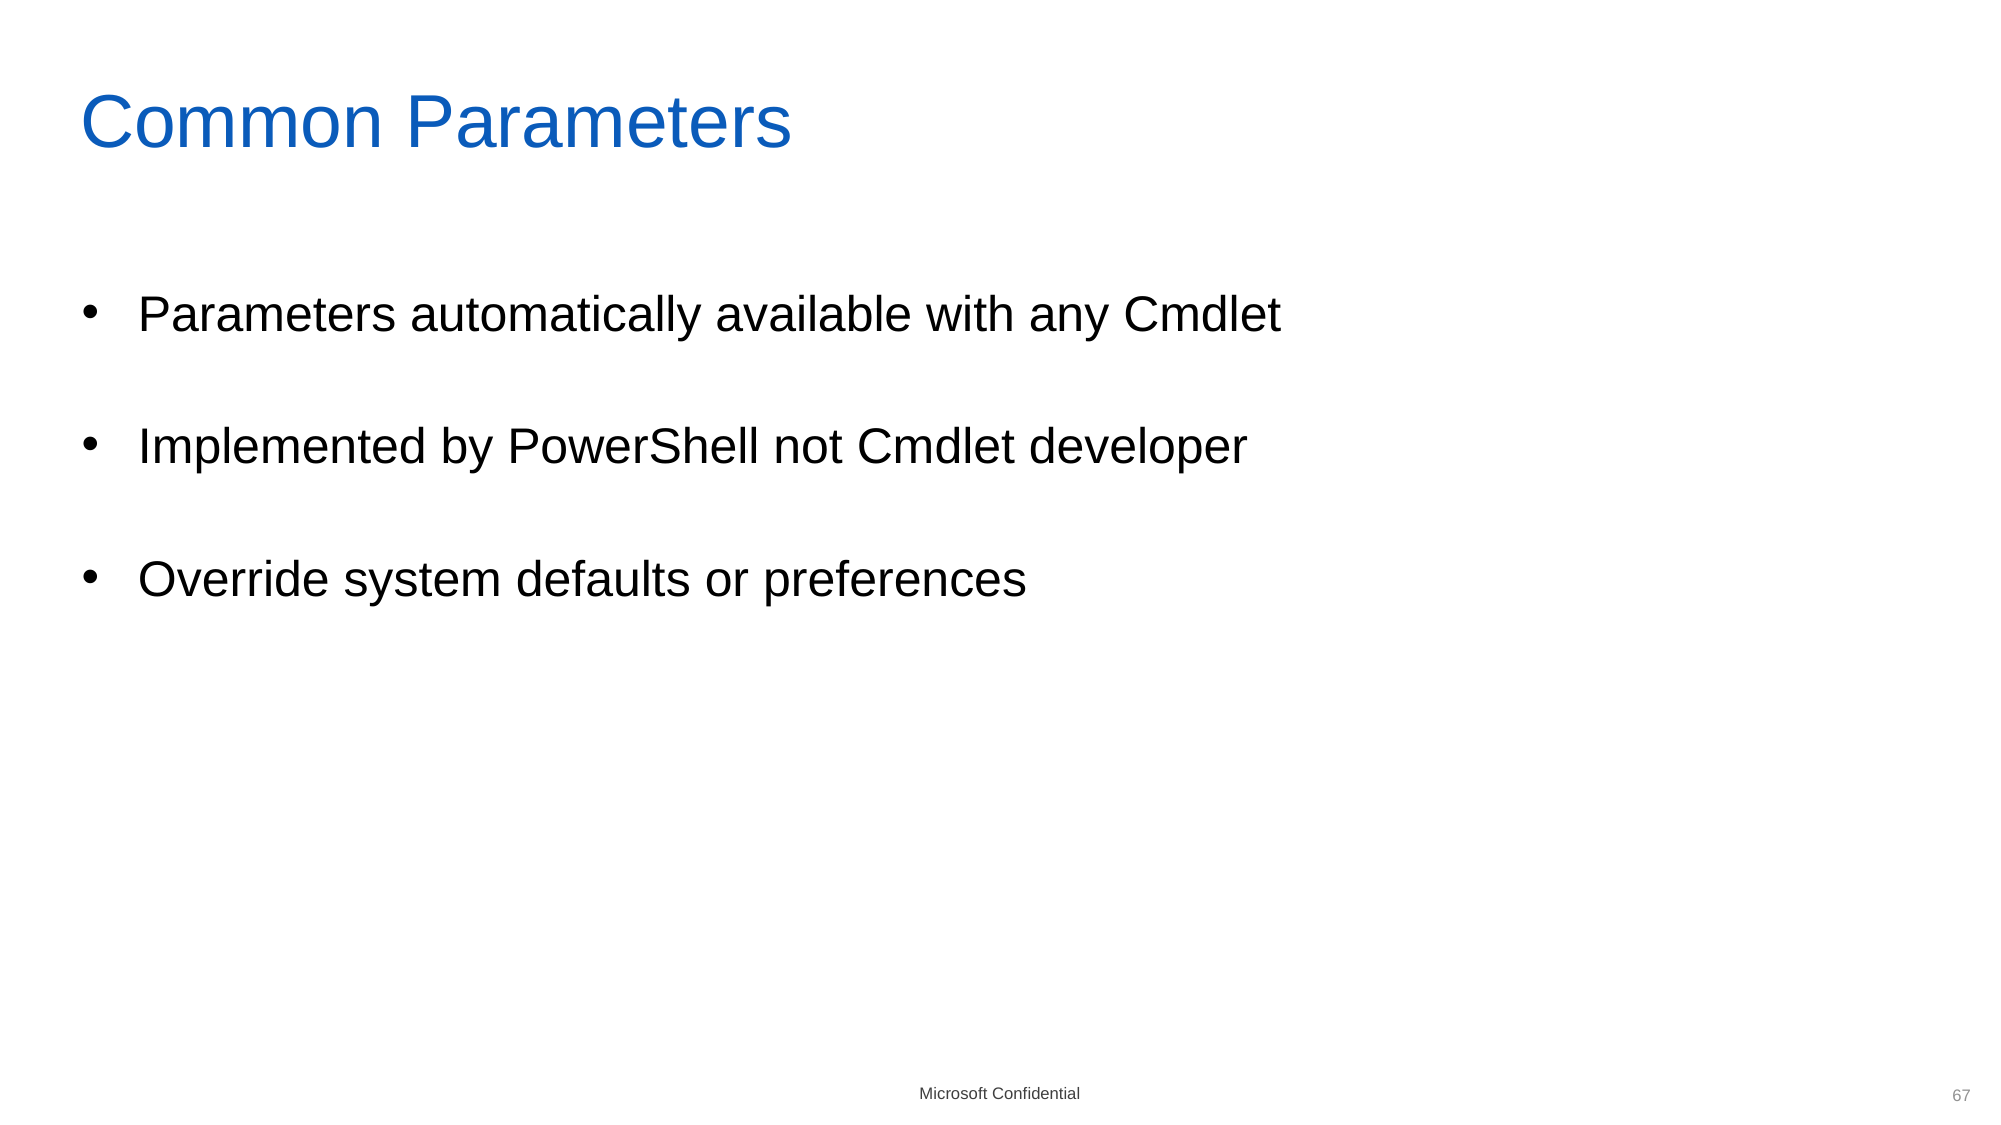

# Common Parameters
Parameters automatically available with any Cmdlet

Implemented by PowerShell not Cmdlet developer

Override system defaults or preferences

67